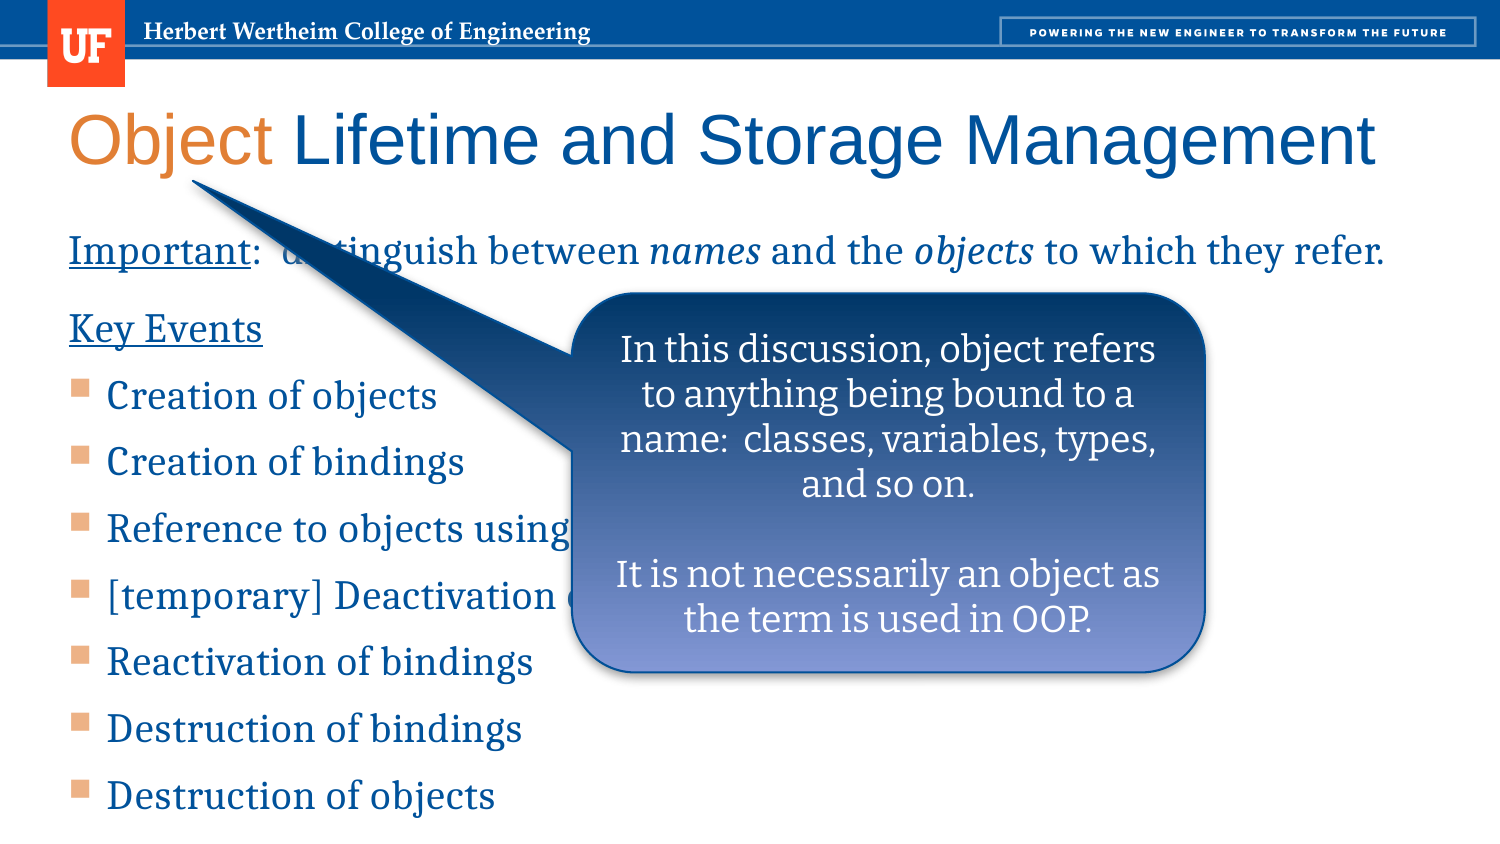

# Object Lifetime and Storage Management
Important:  distinguish between names and the objects to which they refer.
Key Events
Creation of objects
Creation of bindings
Reference to objects using the bindings
[temporary] Deactivation of bindings
Reactivation of bindings
Destruction of bindings
Destruction of objects
In this discussion, object refers to anything being bound to a name:  classes, variables, types, and so on.

It is not necessarily an object as the term is used in OOP.